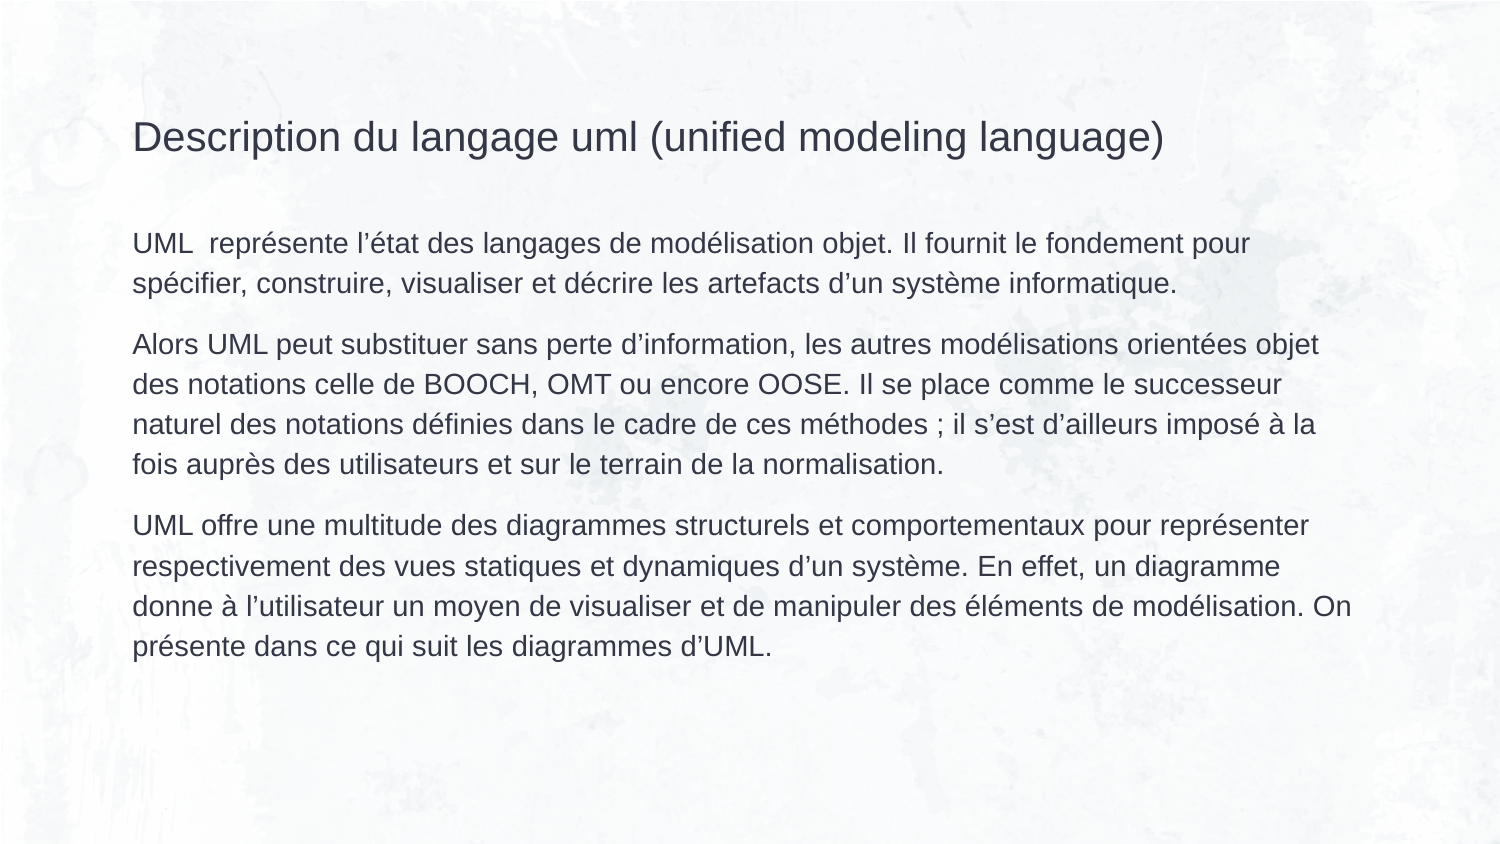

# Description du langage uml (unified modeling language)
UML  représente l’état des langages de modélisation objet. Il fournit le fondement pour spécifier, construire, visualiser et décrire les artefacts d’un système informatique.
Alors UML peut substituer sans perte d’information, les autres modélisations orientées objet des notations celle de BOOCH, OMT ou encore OOSE. Il se place comme le successeur naturel des notations définies dans le cadre de ces méthodes ; il s’est d’ailleurs imposé à la fois auprès des utilisateurs et sur le terrain de la normalisation.
UML offre une multitude des diagrammes structurels et comportementaux pour représenter respectivement des vues statiques et dynamiques d’un système. En effet, un diagramme donne à l’utilisateur un moyen de visualiser et de manipuler des éléments de modélisation. On présente dans ce qui suit les diagrammes d’UML.